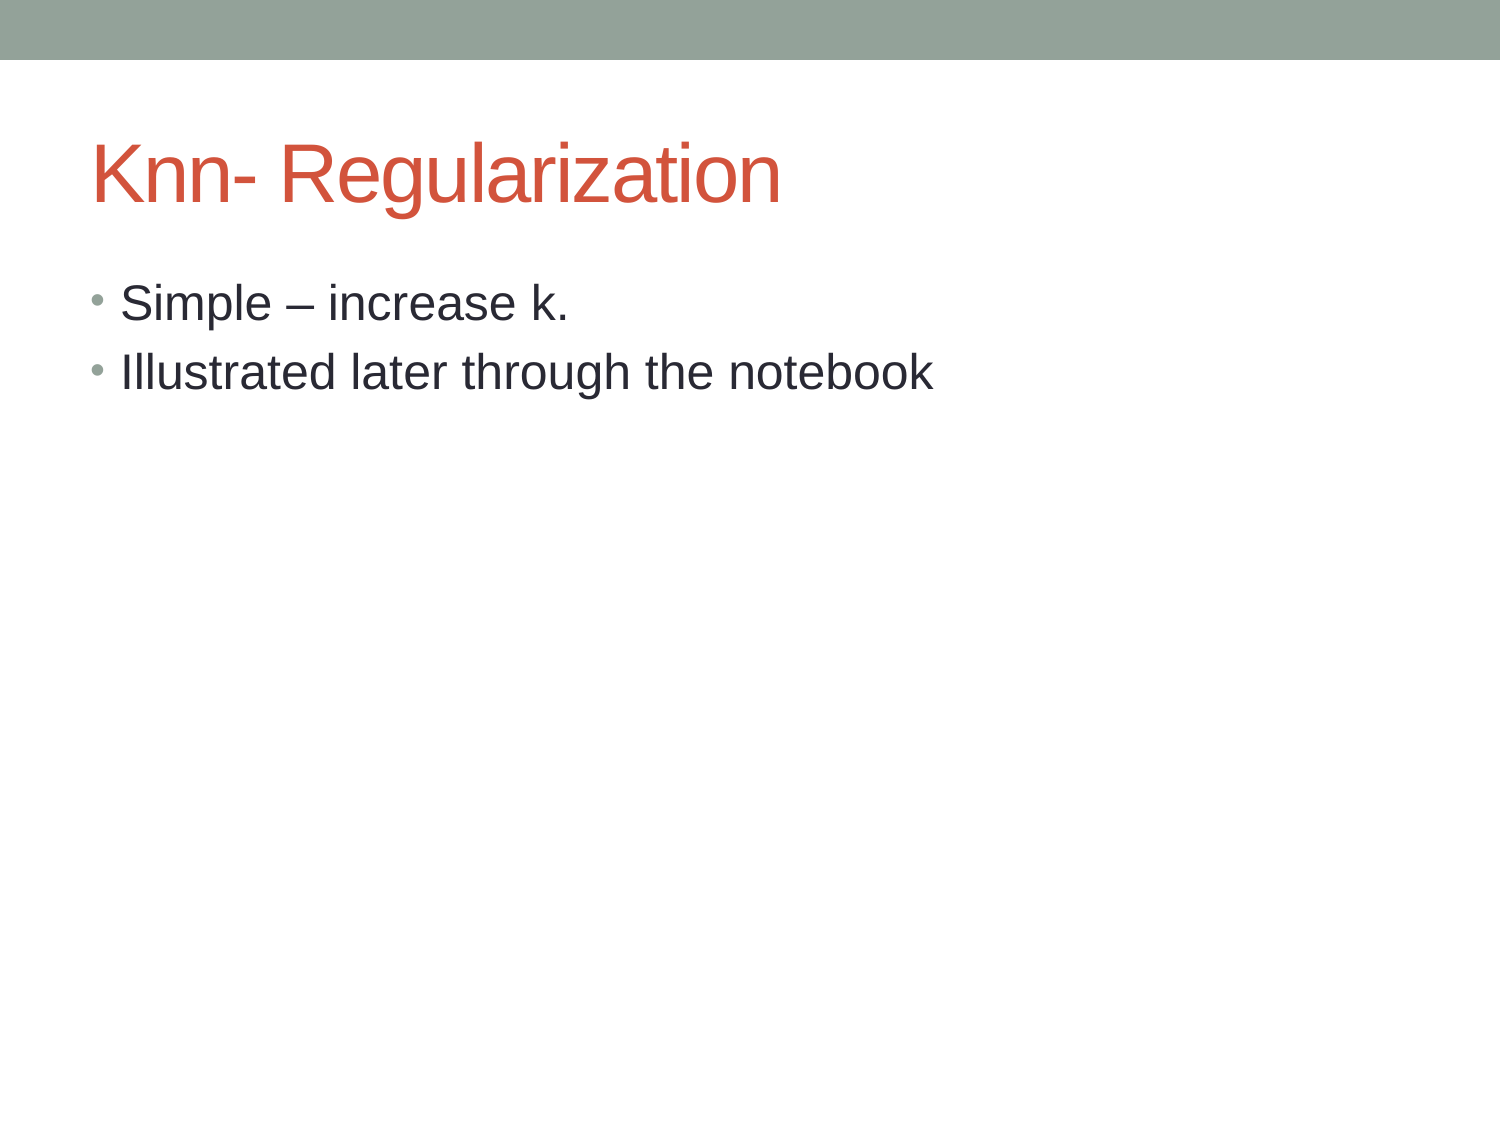

# Knn- Regularization
Simple – increase k.
Illustrated later through the notebook